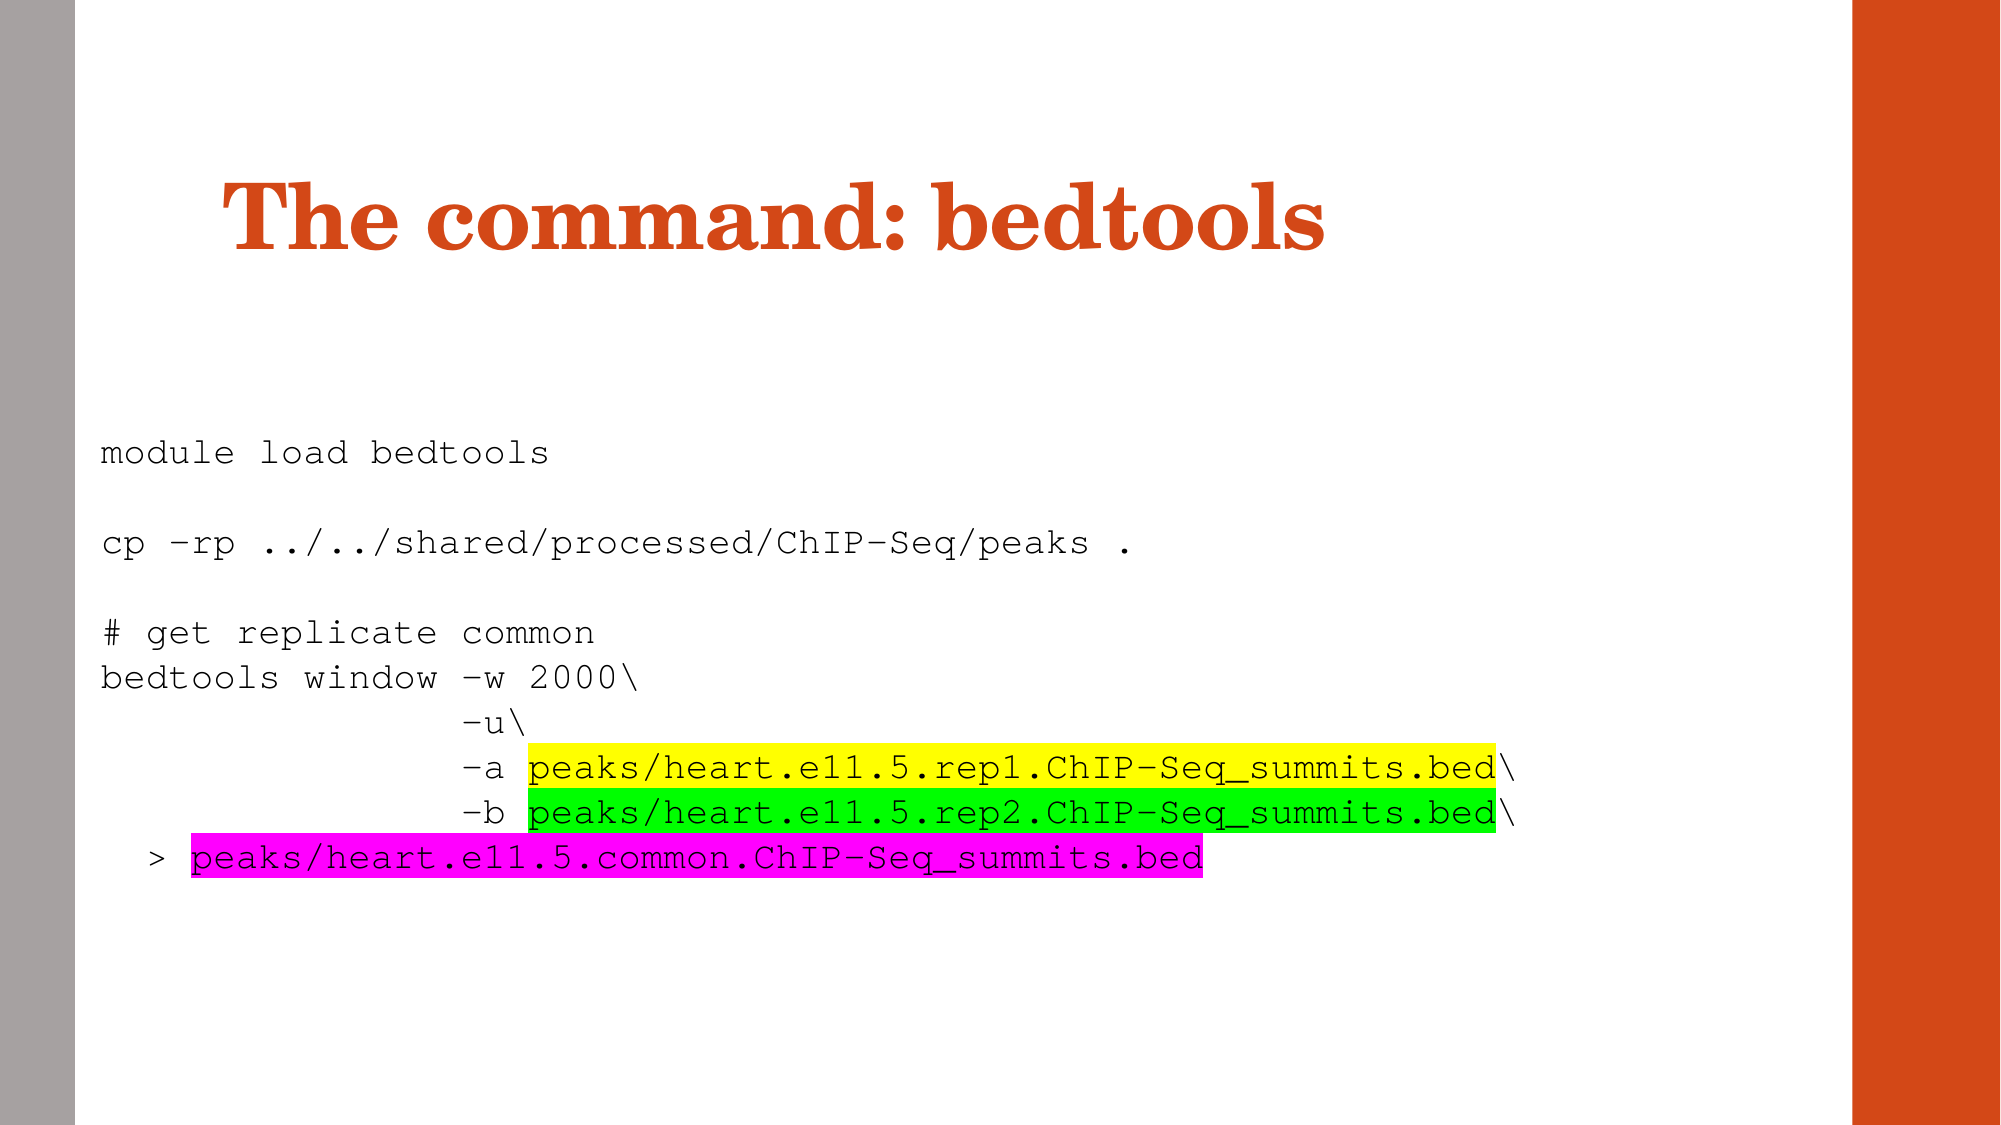

# The command: bedtools
module load bedtools

cp -rp ../../shared/processed/ChIP-Seq/peaks .

# get replicate common
bedtools window -w 2000\
                -u\
                -a peaks/heart.e11.5.rep1.ChIP-Seq_summits.bed\
                -b peaks/heart.e11.5.rep2.ChIP-Seq_summits.bed\
  > peaks/heart.e11.5.common.ChIP-Seq_summits.bed